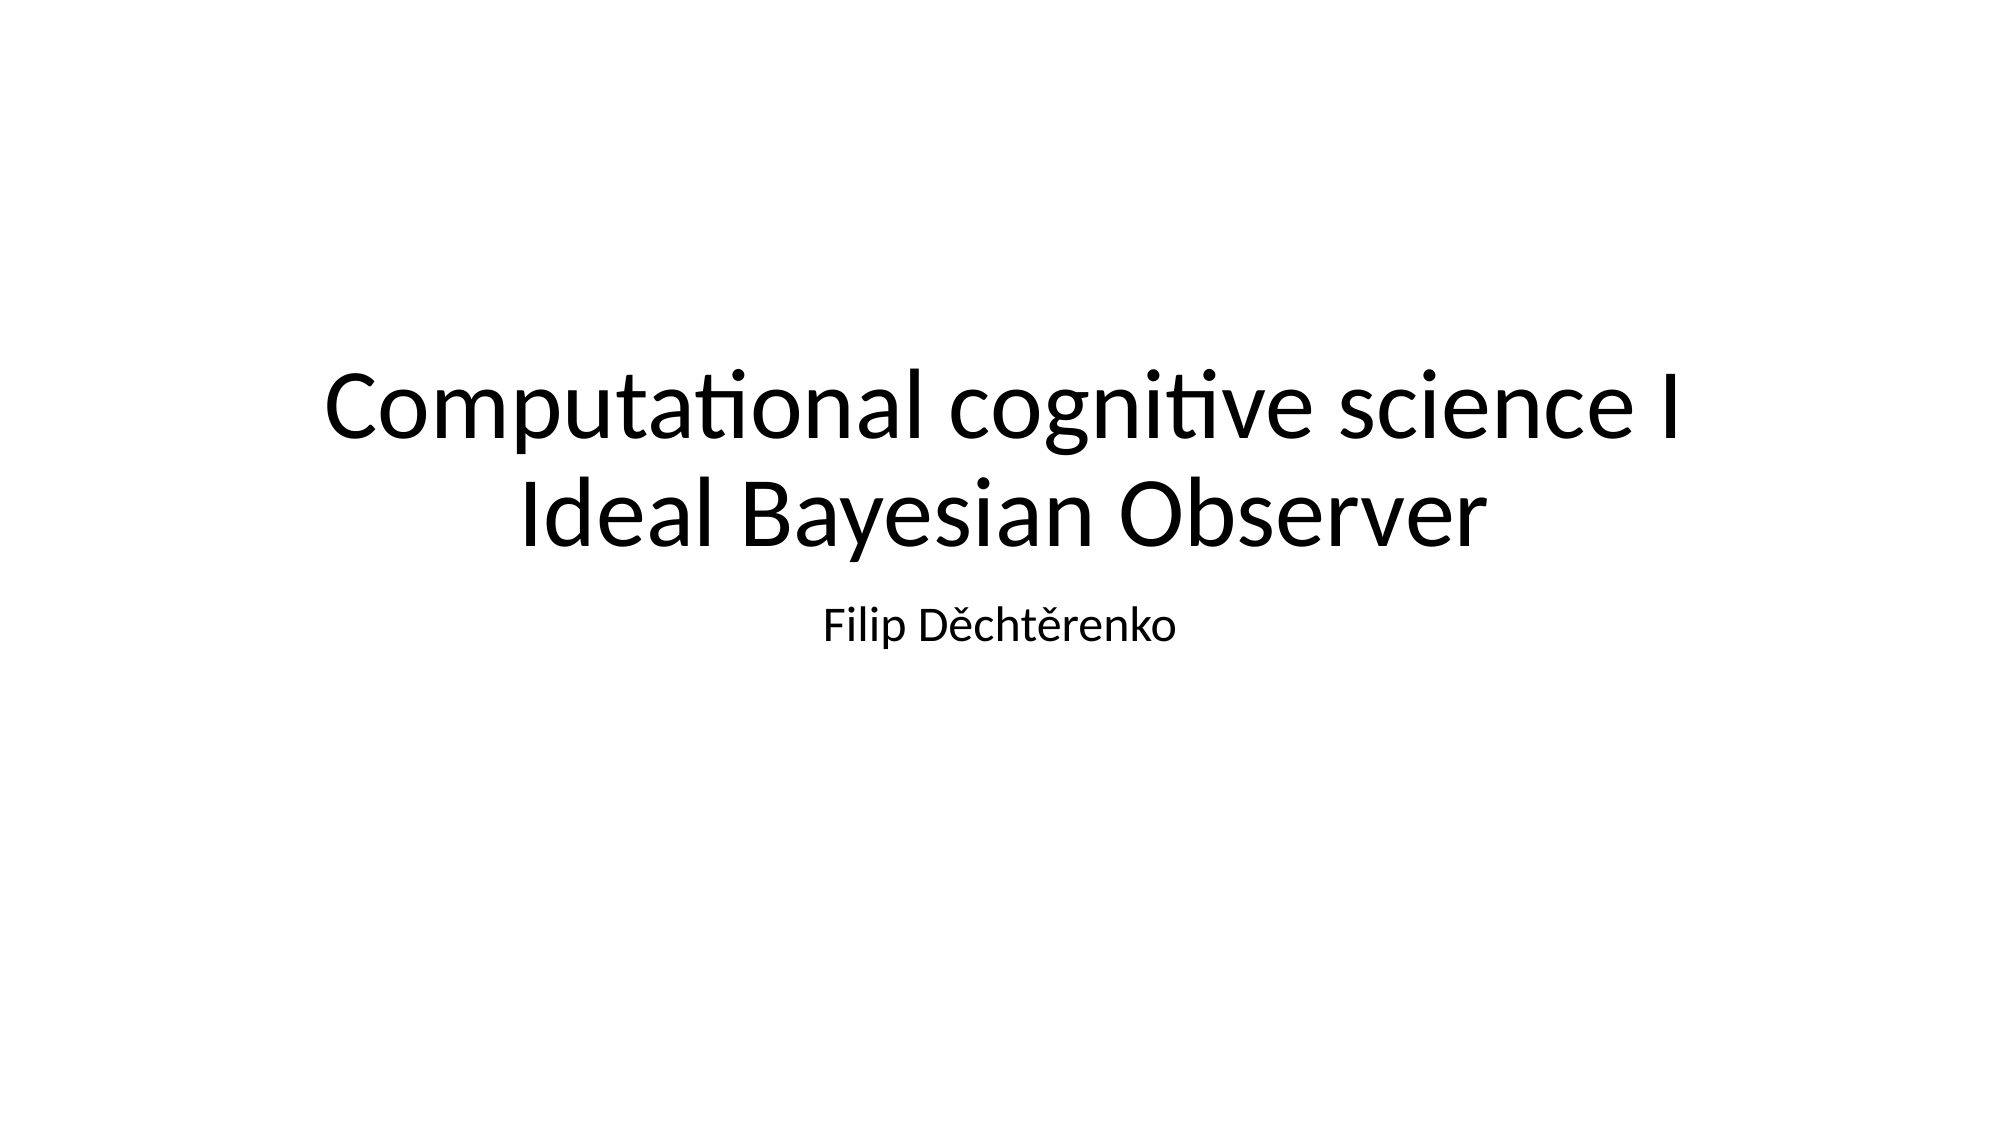

# Computational cognitive science I Ideal Bayesian Observer
Filip Děchtěrenko